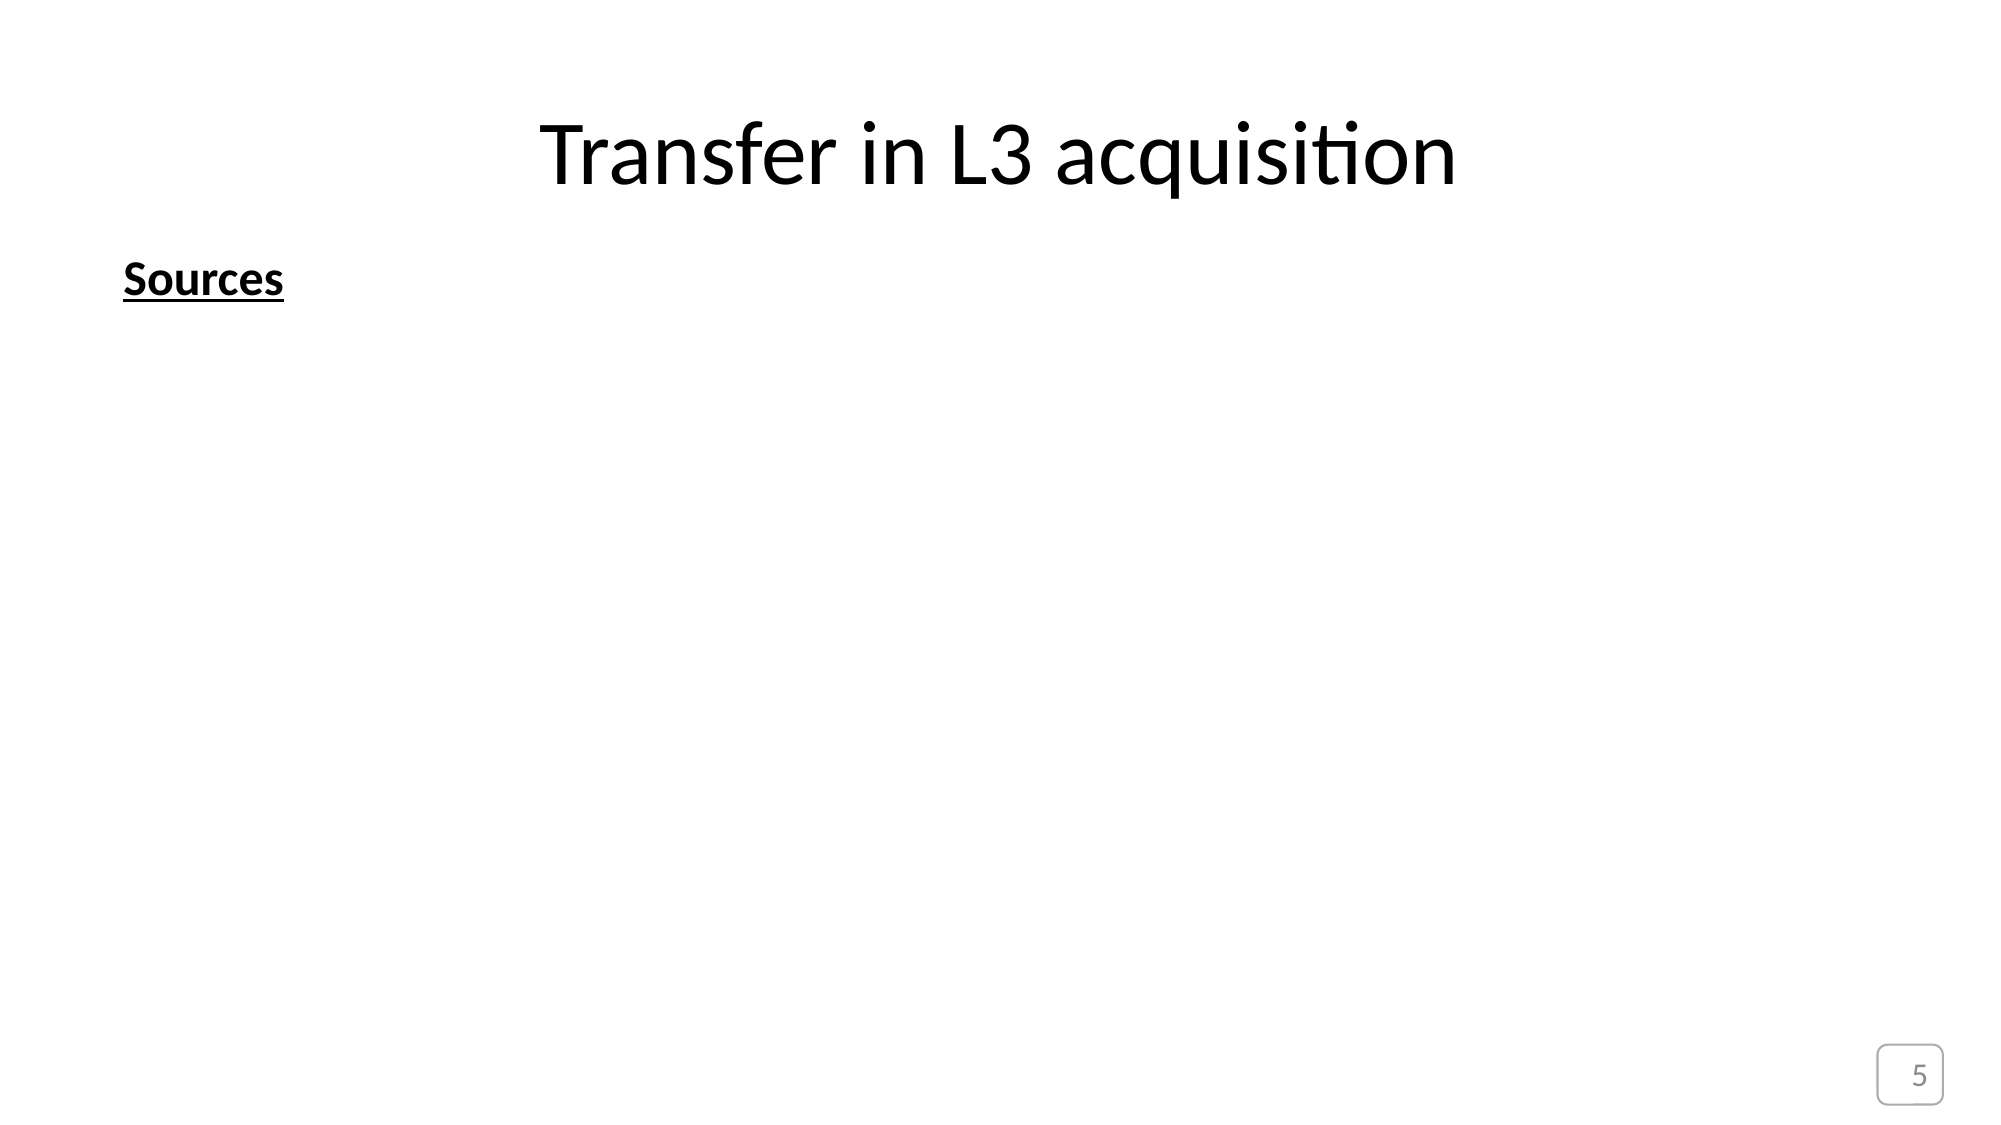

# Transfer in L3 acquisition
Sources
5